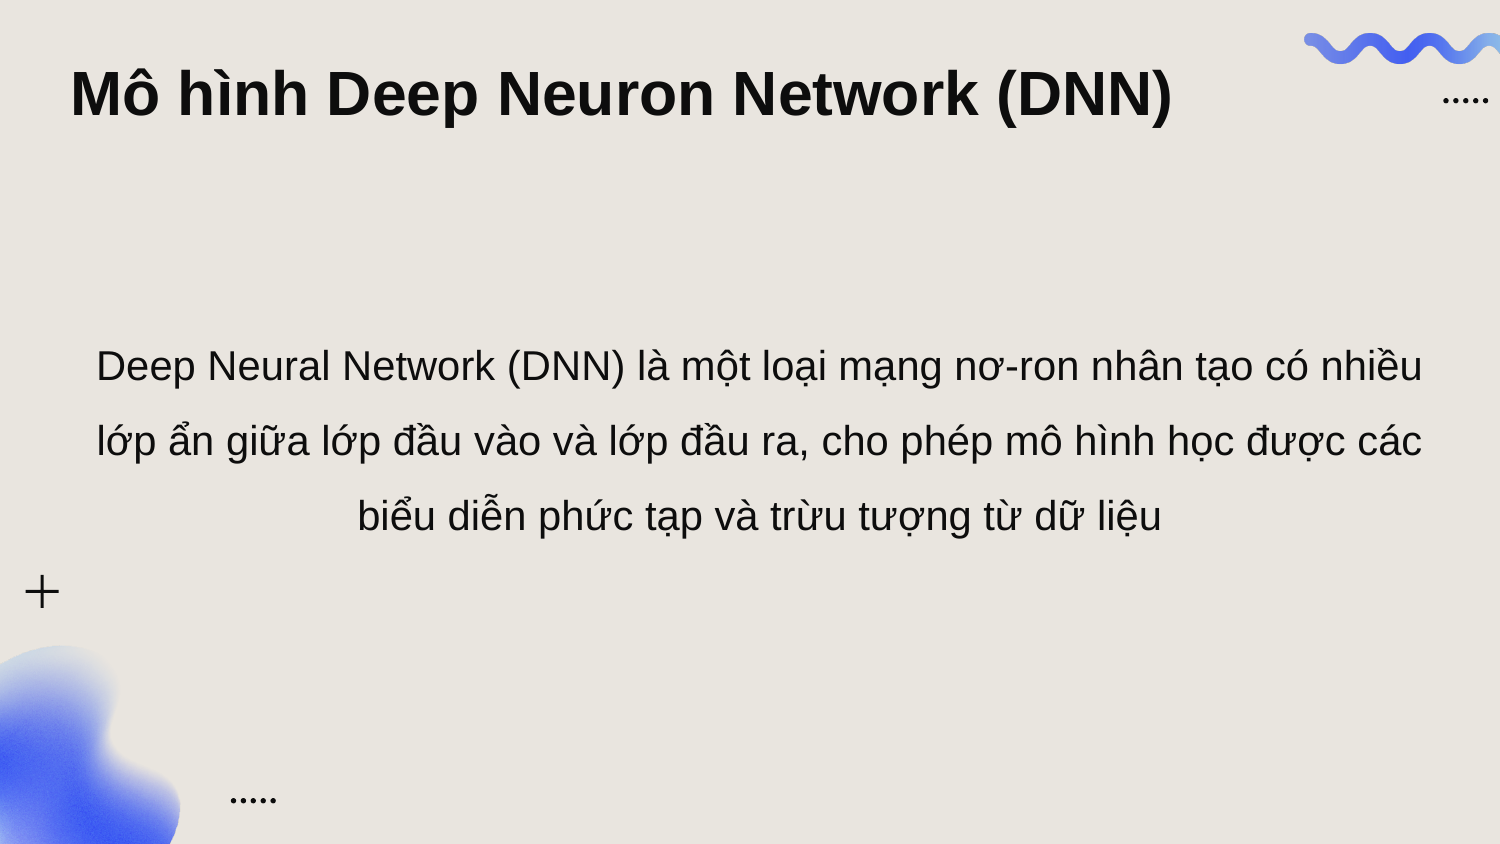

Mô hình Deep Neuron Network (DNN)
Deep Neural Network (DNN) là một loại mạng nơ-ron nhân tạo có nhiều lớp ẩn giữa lớp đầu vào và lớp đầu ra, cho phép mô hình học được các biểu diễn phức tạp và trừu tượng từ dữ liệu